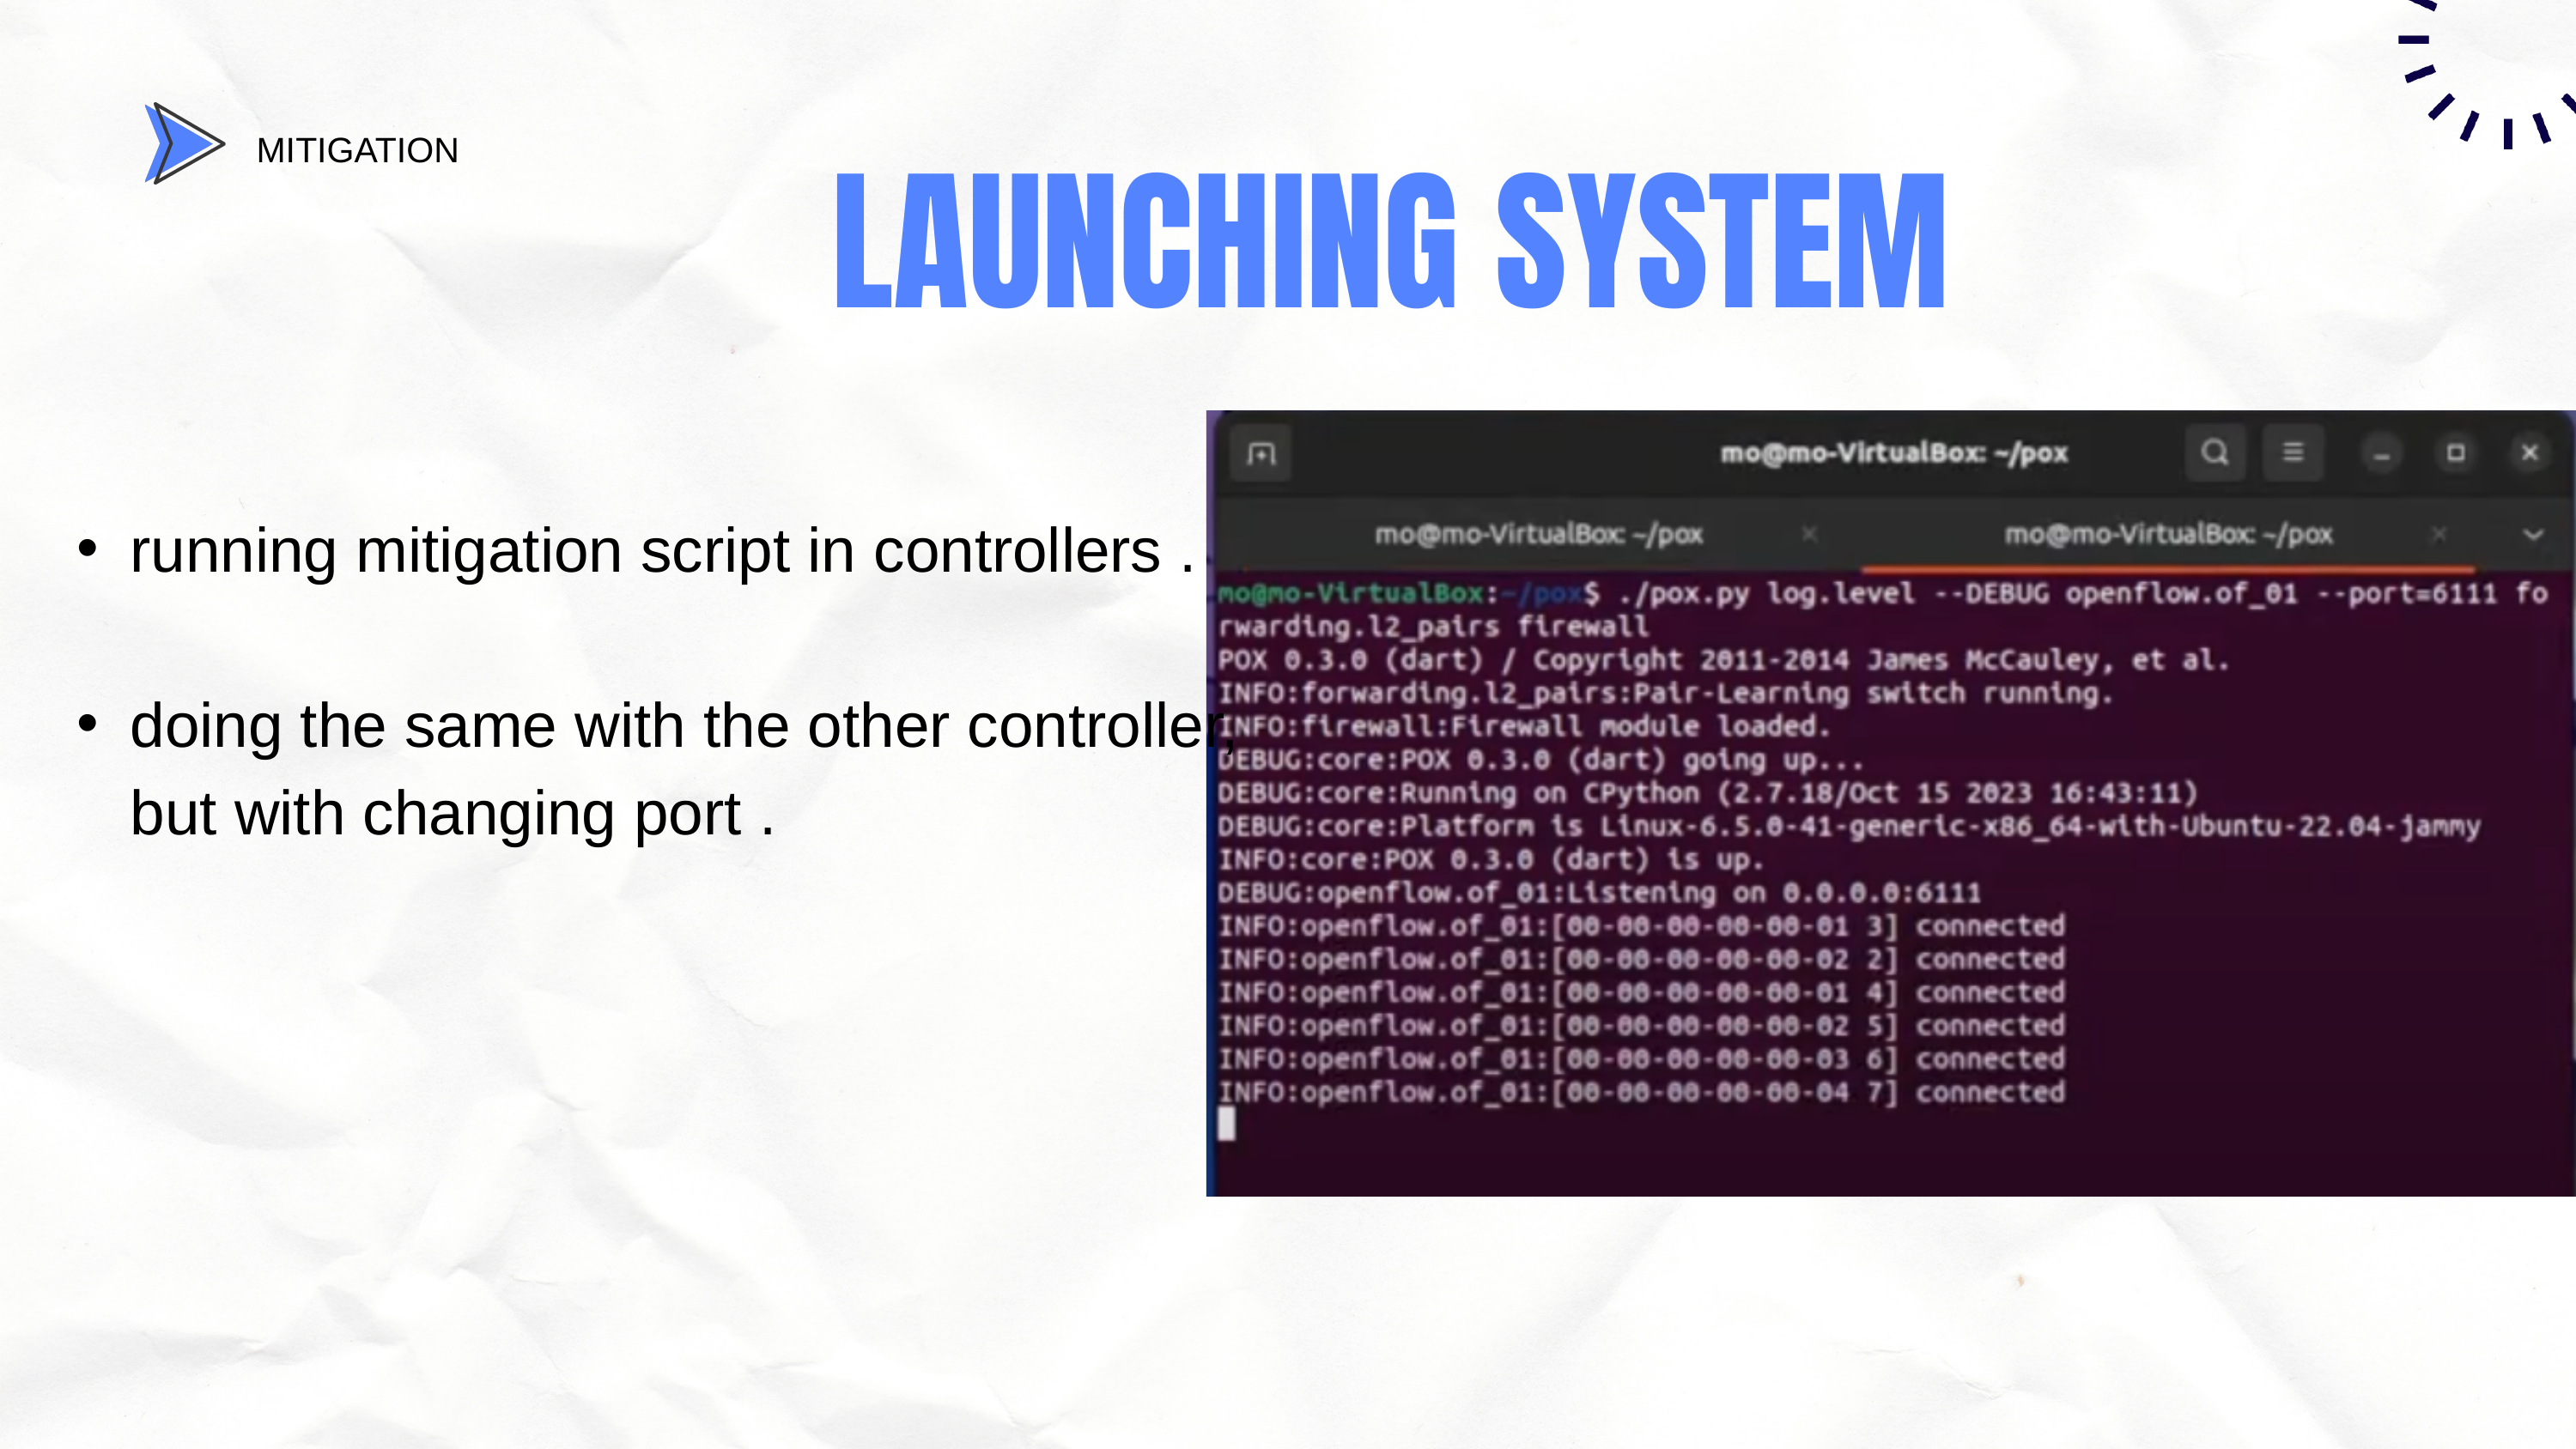

MITIGATION
LAUNCHING SYSTEM

running mitigation script in controllers .

doing the same with the other controller, but with changing port .